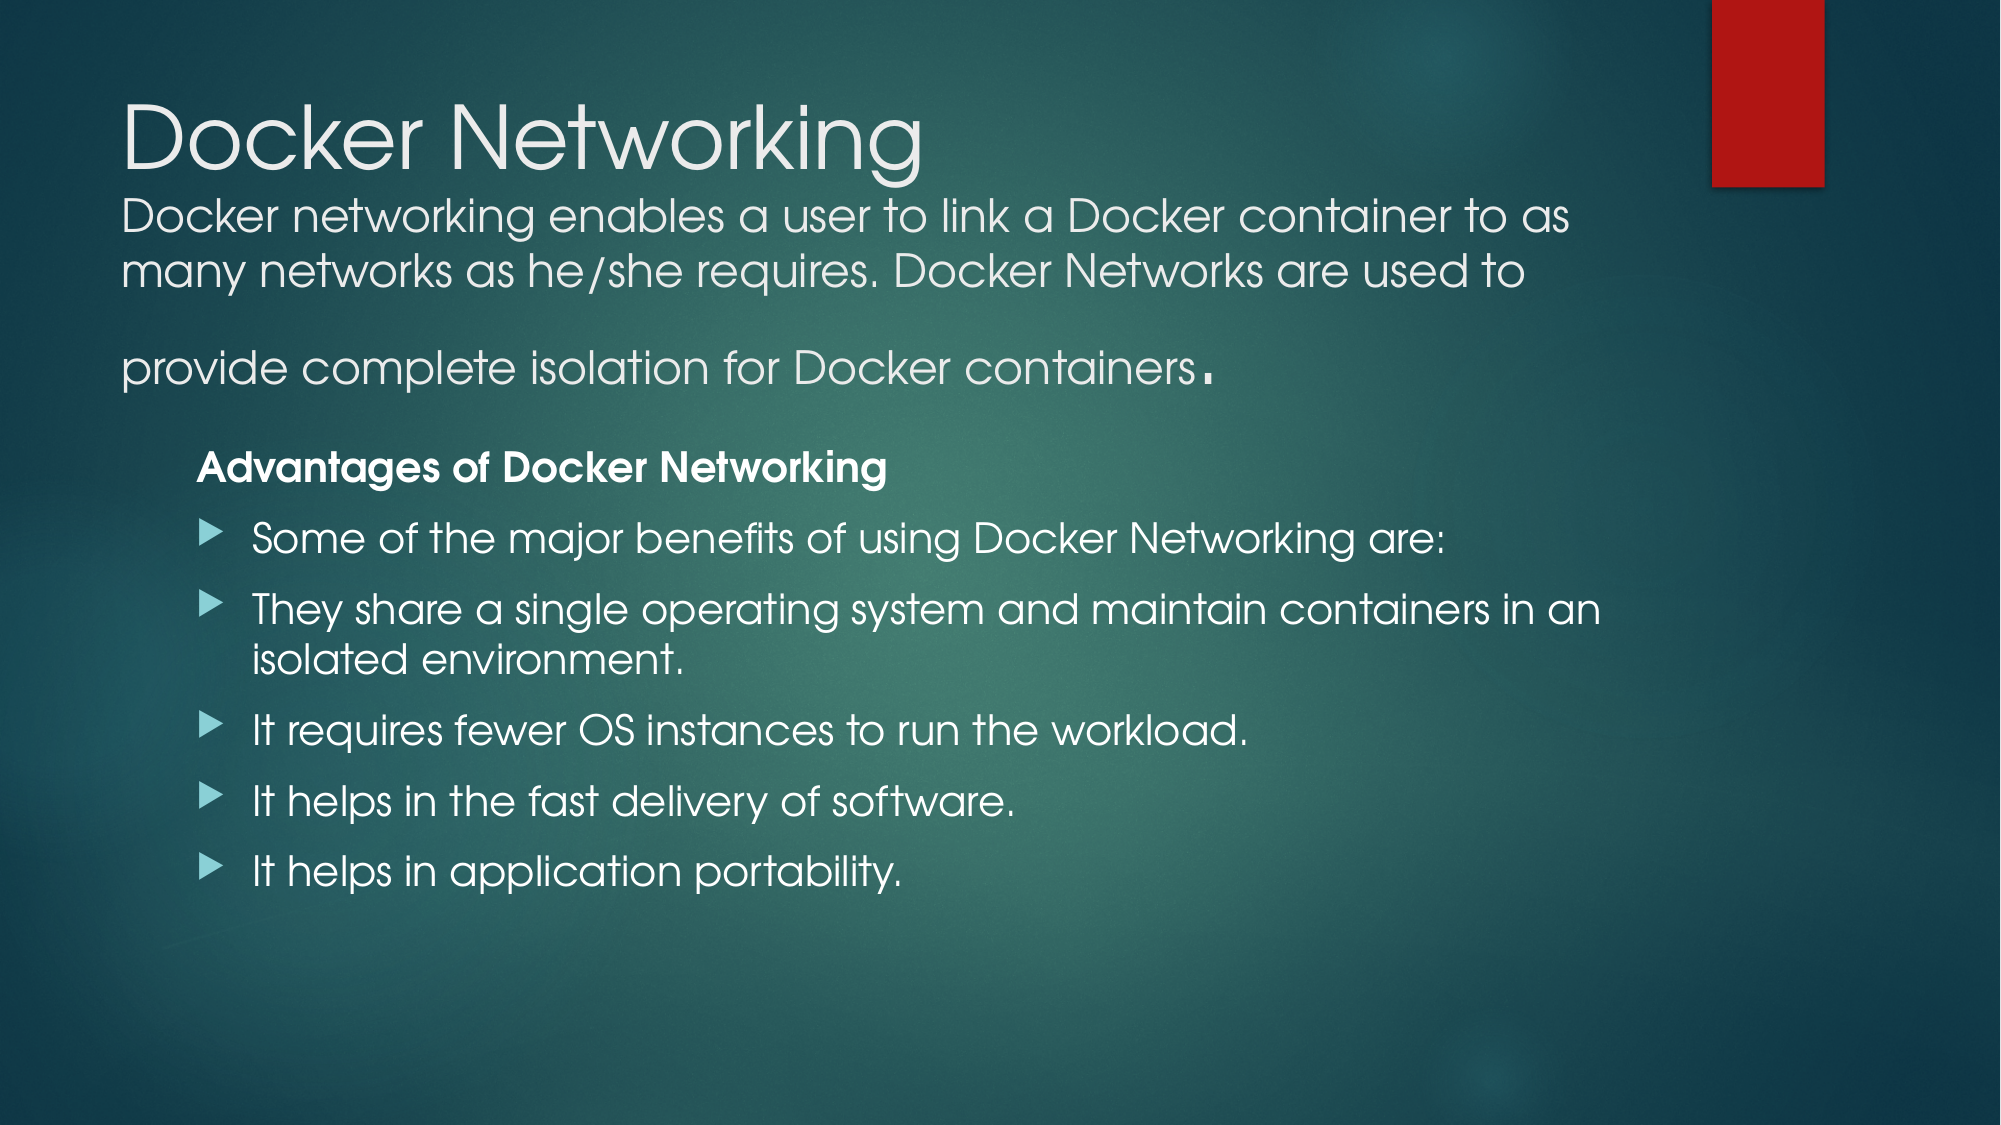

# Docker Networking Docker networking enables a user to link a Docker container to as many networks as he/she requires. Docker Networks are used to provide complete isolation for Docker containers.
Advantages of Docker Networking
Some of the major benefits of using Docker Networking are:
They share a single operating system and maintain containers in an isolated environment.
It requires fewer OS instances to run the workload.
It helps in the fast delivery of software.
It helps in application portability.